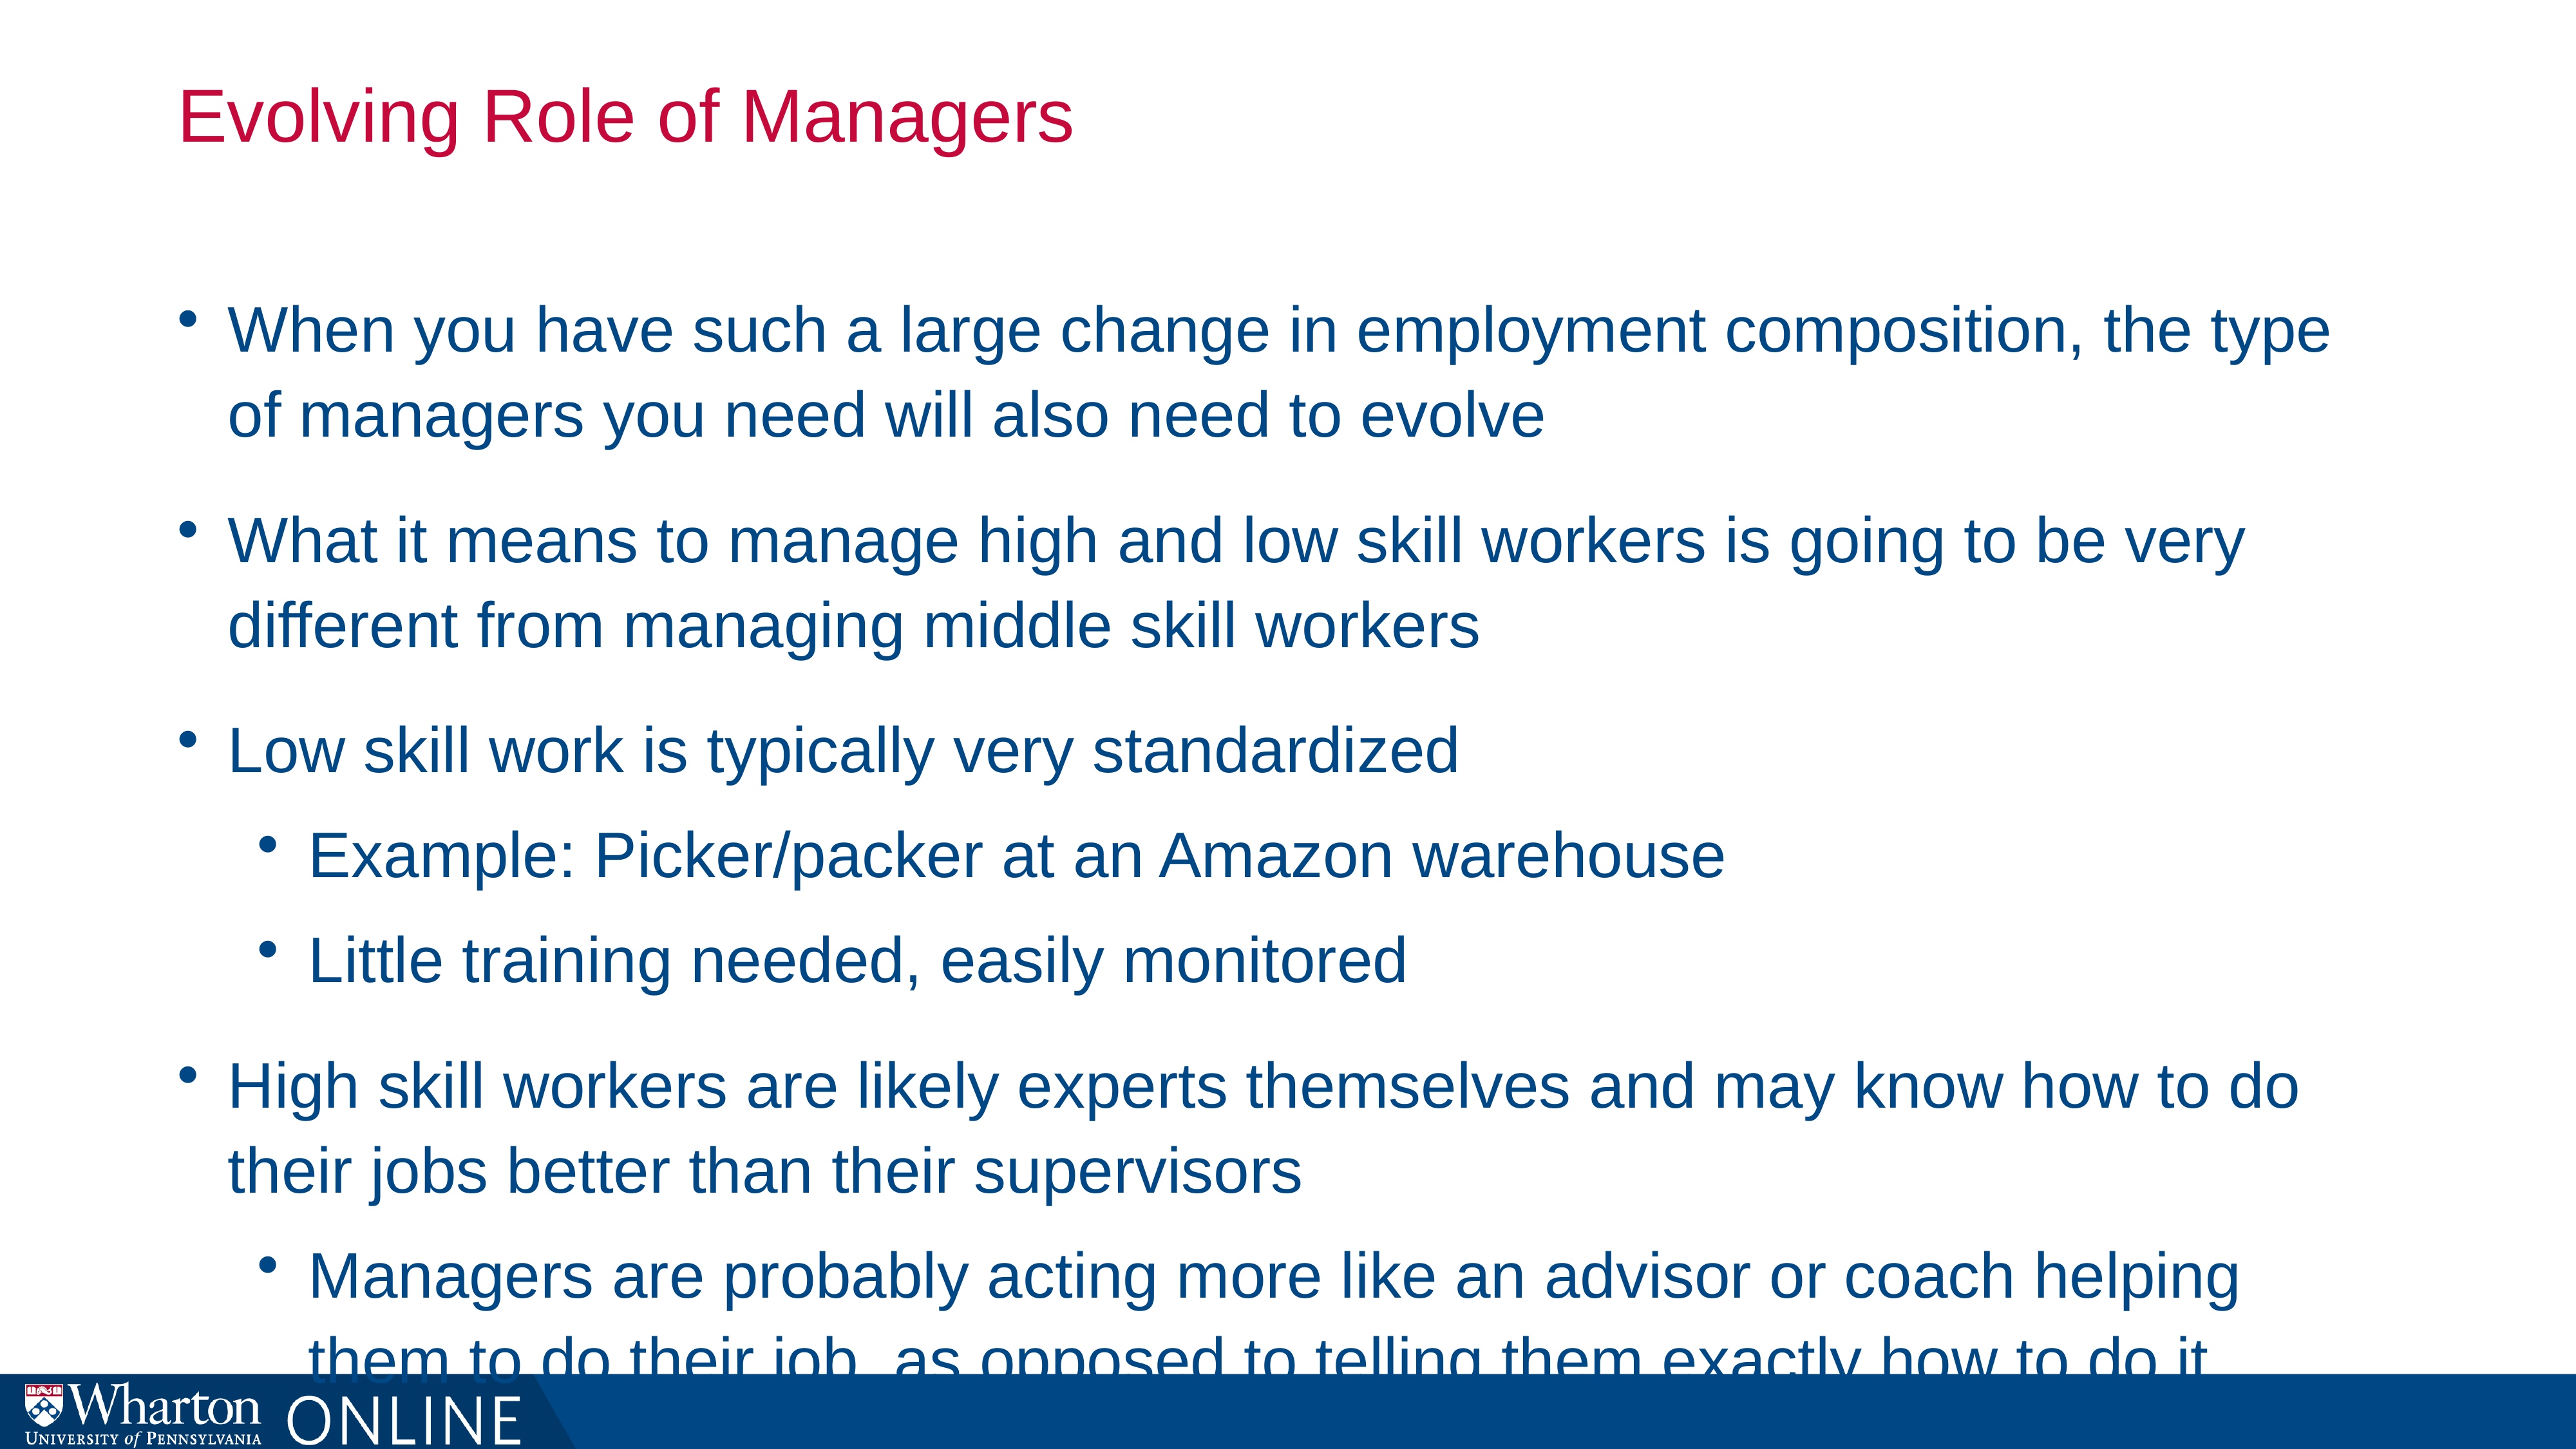

# Evolving Role of Managers
When you have such a large change in employment composition, the type of managers you need will also need to evolve
What it means to manage high and low skill workers is going to be very different from managing middle skill workers
Low skill work is typically very standardized
Example: Picker/packer at an Amazon warehouse
Little training needed, easily monitored
High skill workers are likely experts themselves and may know how to do their jobs better than their supervisors
Managers are probably acting more like an advisor or coach helping them to do their job, as opposed to telling them exactly how to do it